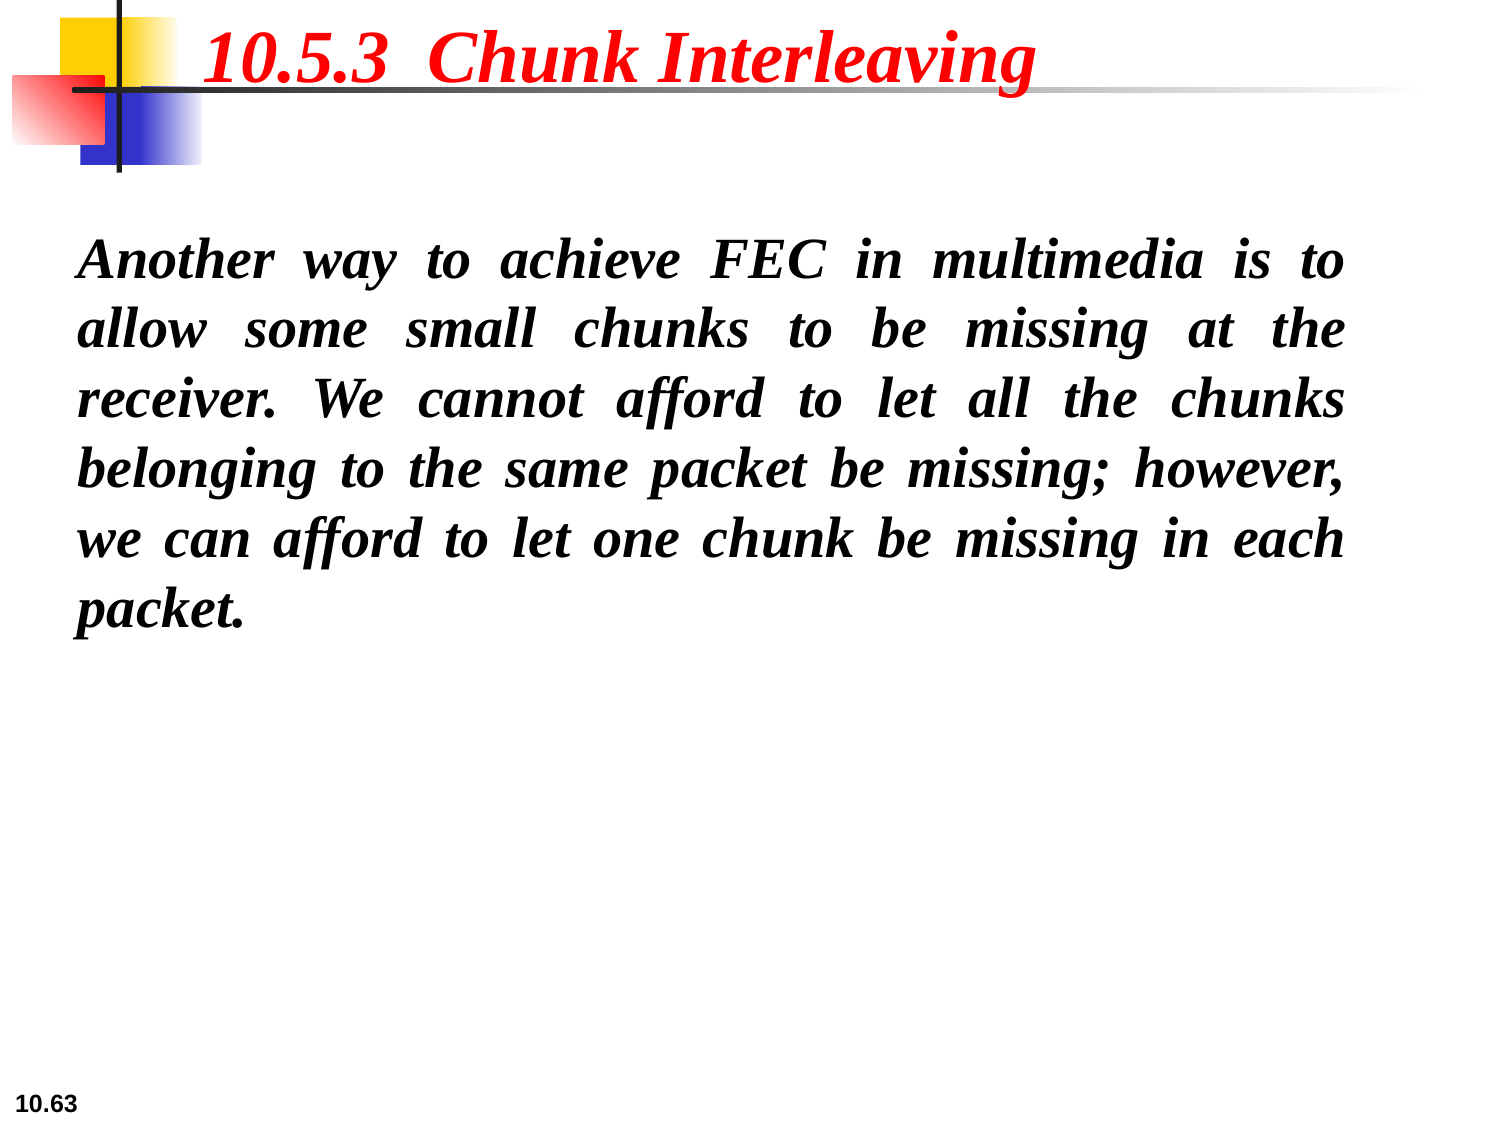

10.5.3  Chunk Interleaving

Another way to achieve FEC in multimedia is to allow some small chunks to be missing at the receiver. We cannot afford to let all the chunks belonging to the same packet be missing; however, we can afford to let one chunk be missing in each packet.
10.63